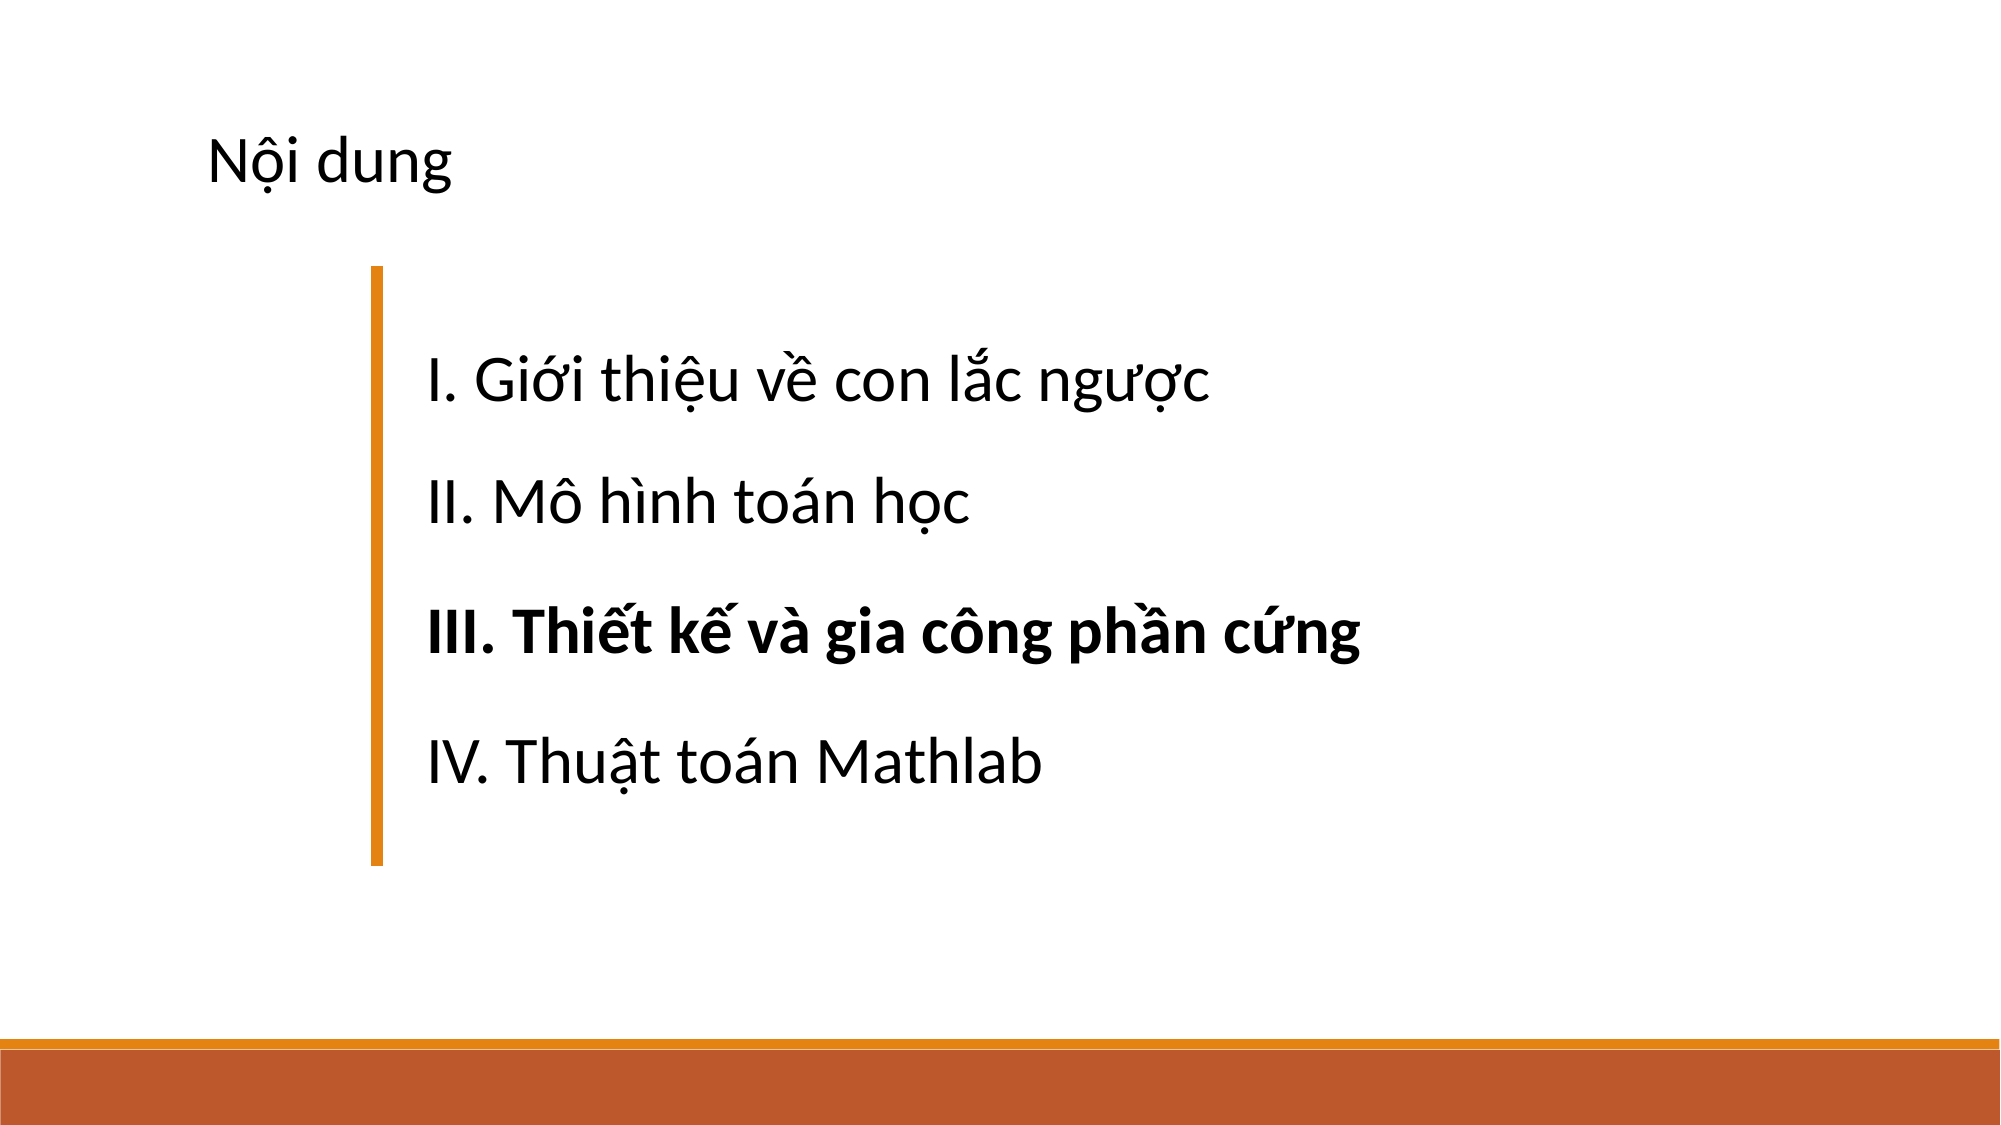

Nội dung
I. Giới thiệu về con lắc ngược
II. Mô hình toán học
III. Thiết kế và gia công phần cứng
IV. Thuật toán Mathlab